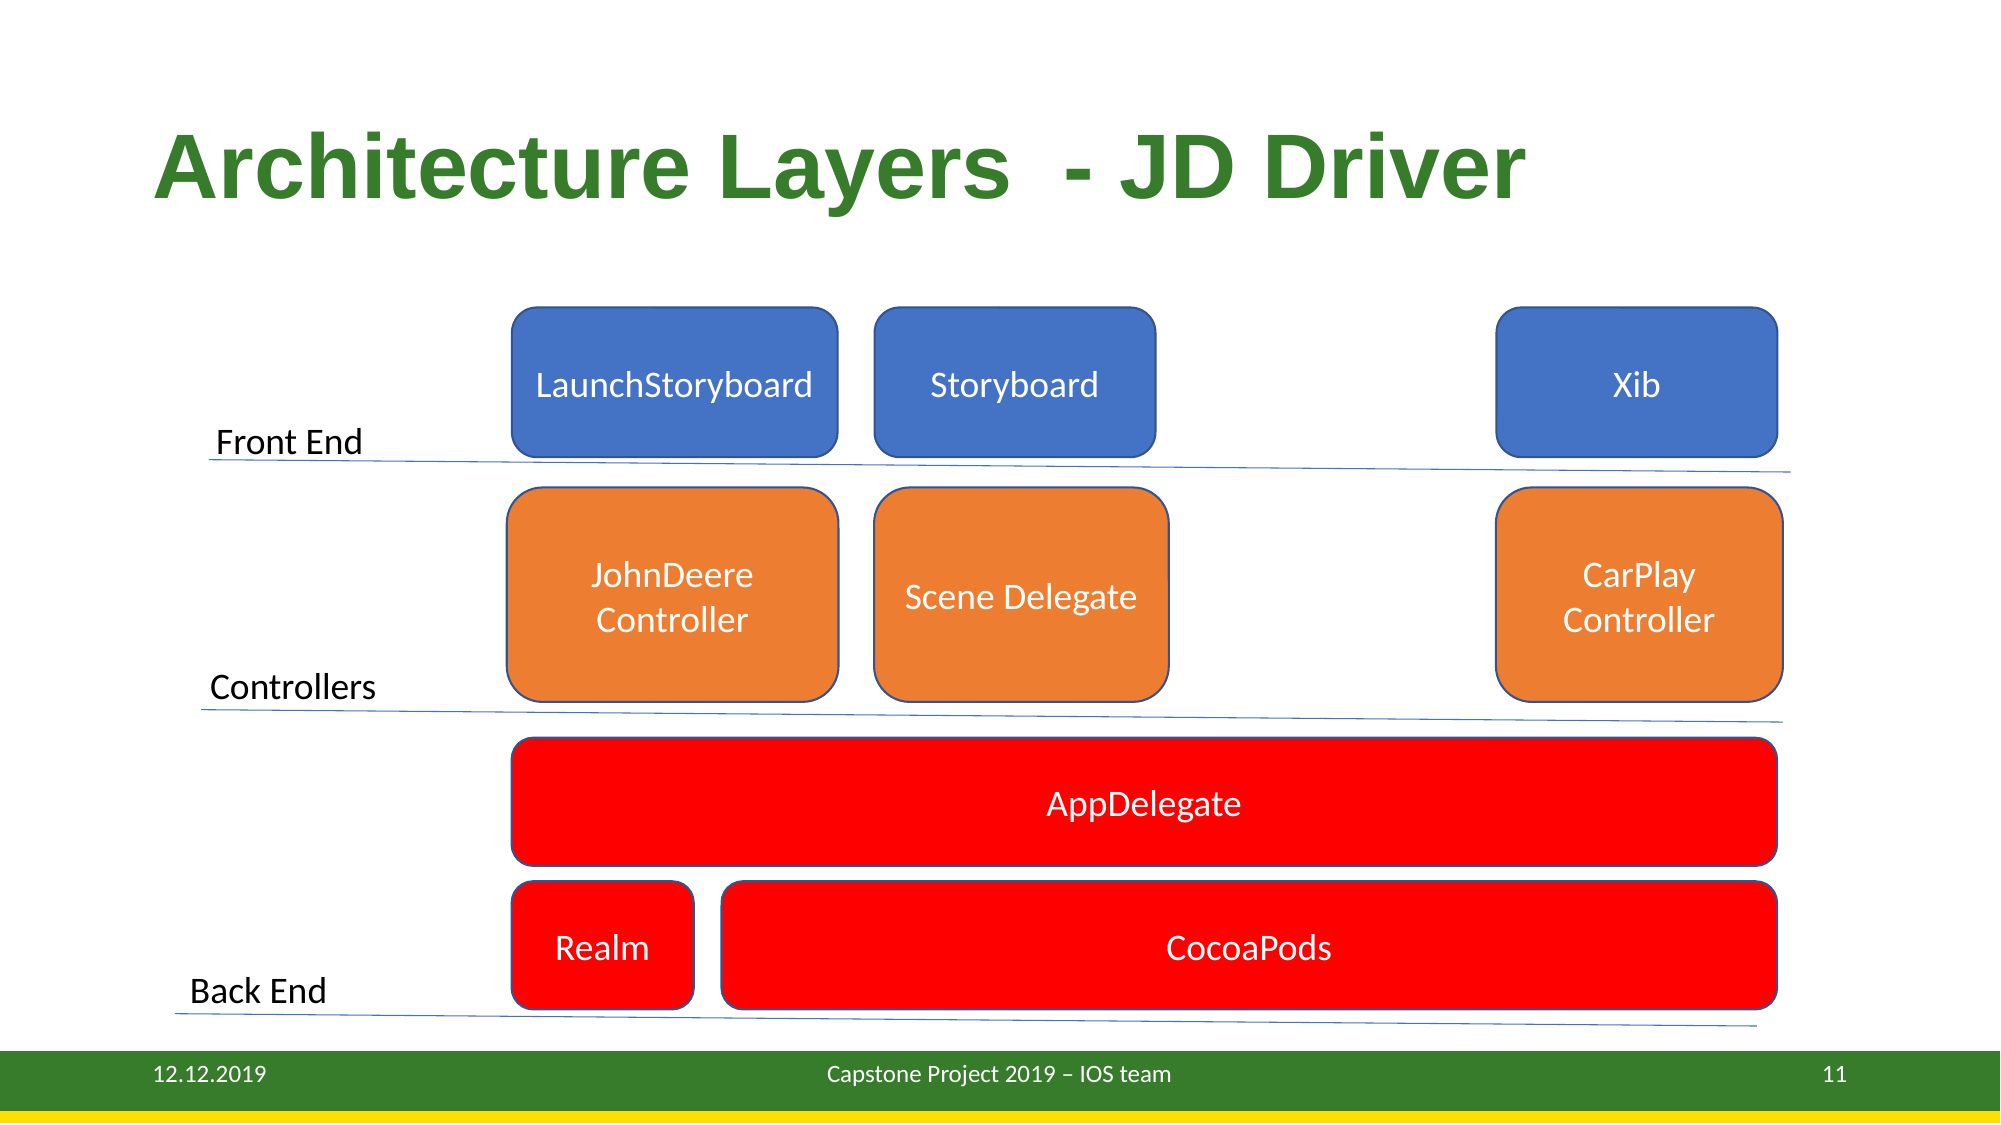

# Architecture Layers  - JD Driver

LaunchStoryboard
Storyboard
Xib
Front End
JohnDeere Controller
Scene Delegate
CarPlay Controller
Controllers
AppDelegate
Realm
CocoaPods
Back End
12.12.2019
Capstone Project 2019 – IOS team
11